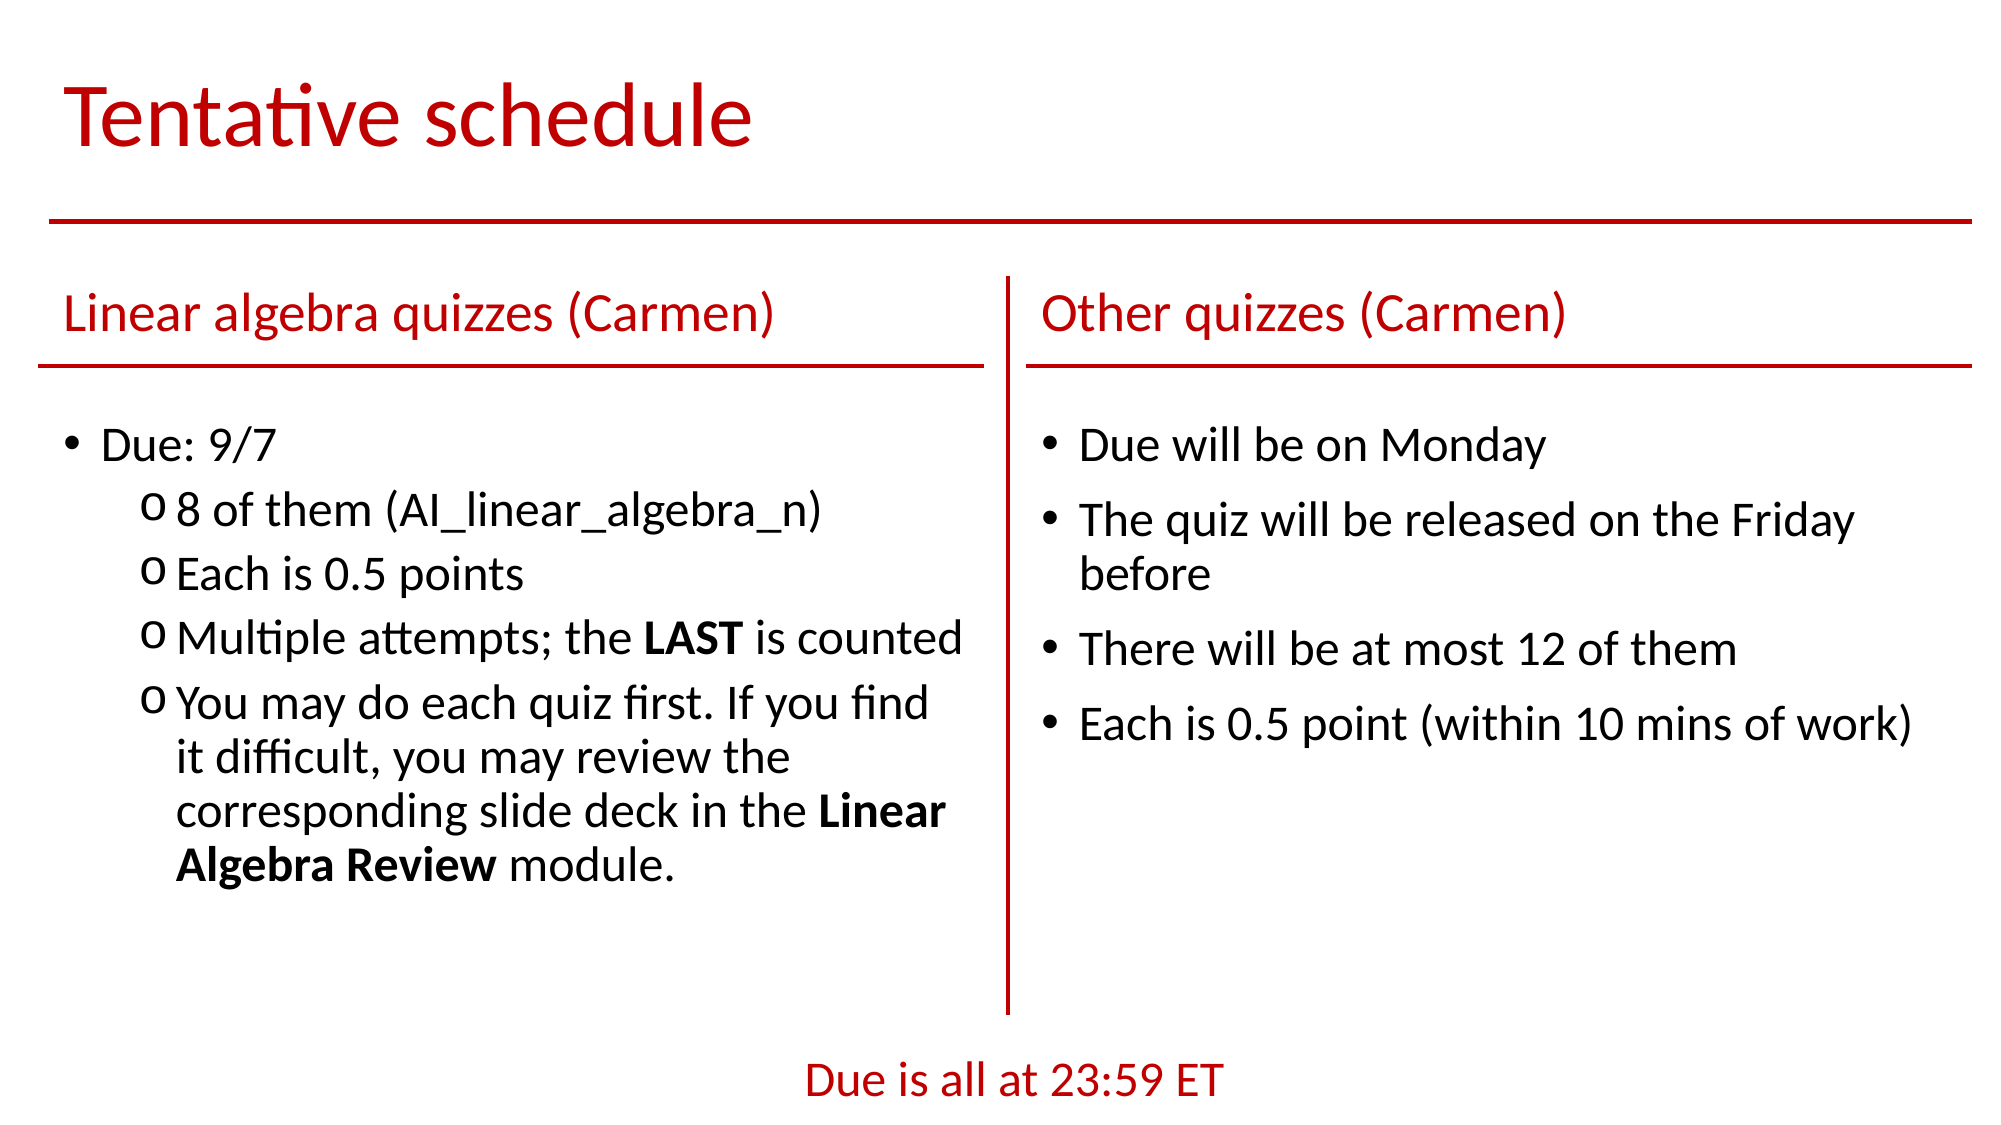

# Tentative schedule
Linear algebra quizzes (Carmen)
Other quizzes (Carmen)
Due will be on Monday
The quiz will be released on the Friday before
There will be at most 12 of them
Each is 0.5 point (within 10 mins of work)
Due: 9/7
8 of them (AI_linear_algebra_n)
Each is 0.5 points
Multiple attempts; the LAST is counted
You may do each quiz first. If you find it difficult, you may review the corresponding slide deck in the Linear Algebra Review module.

Due is all at 23:59 ET